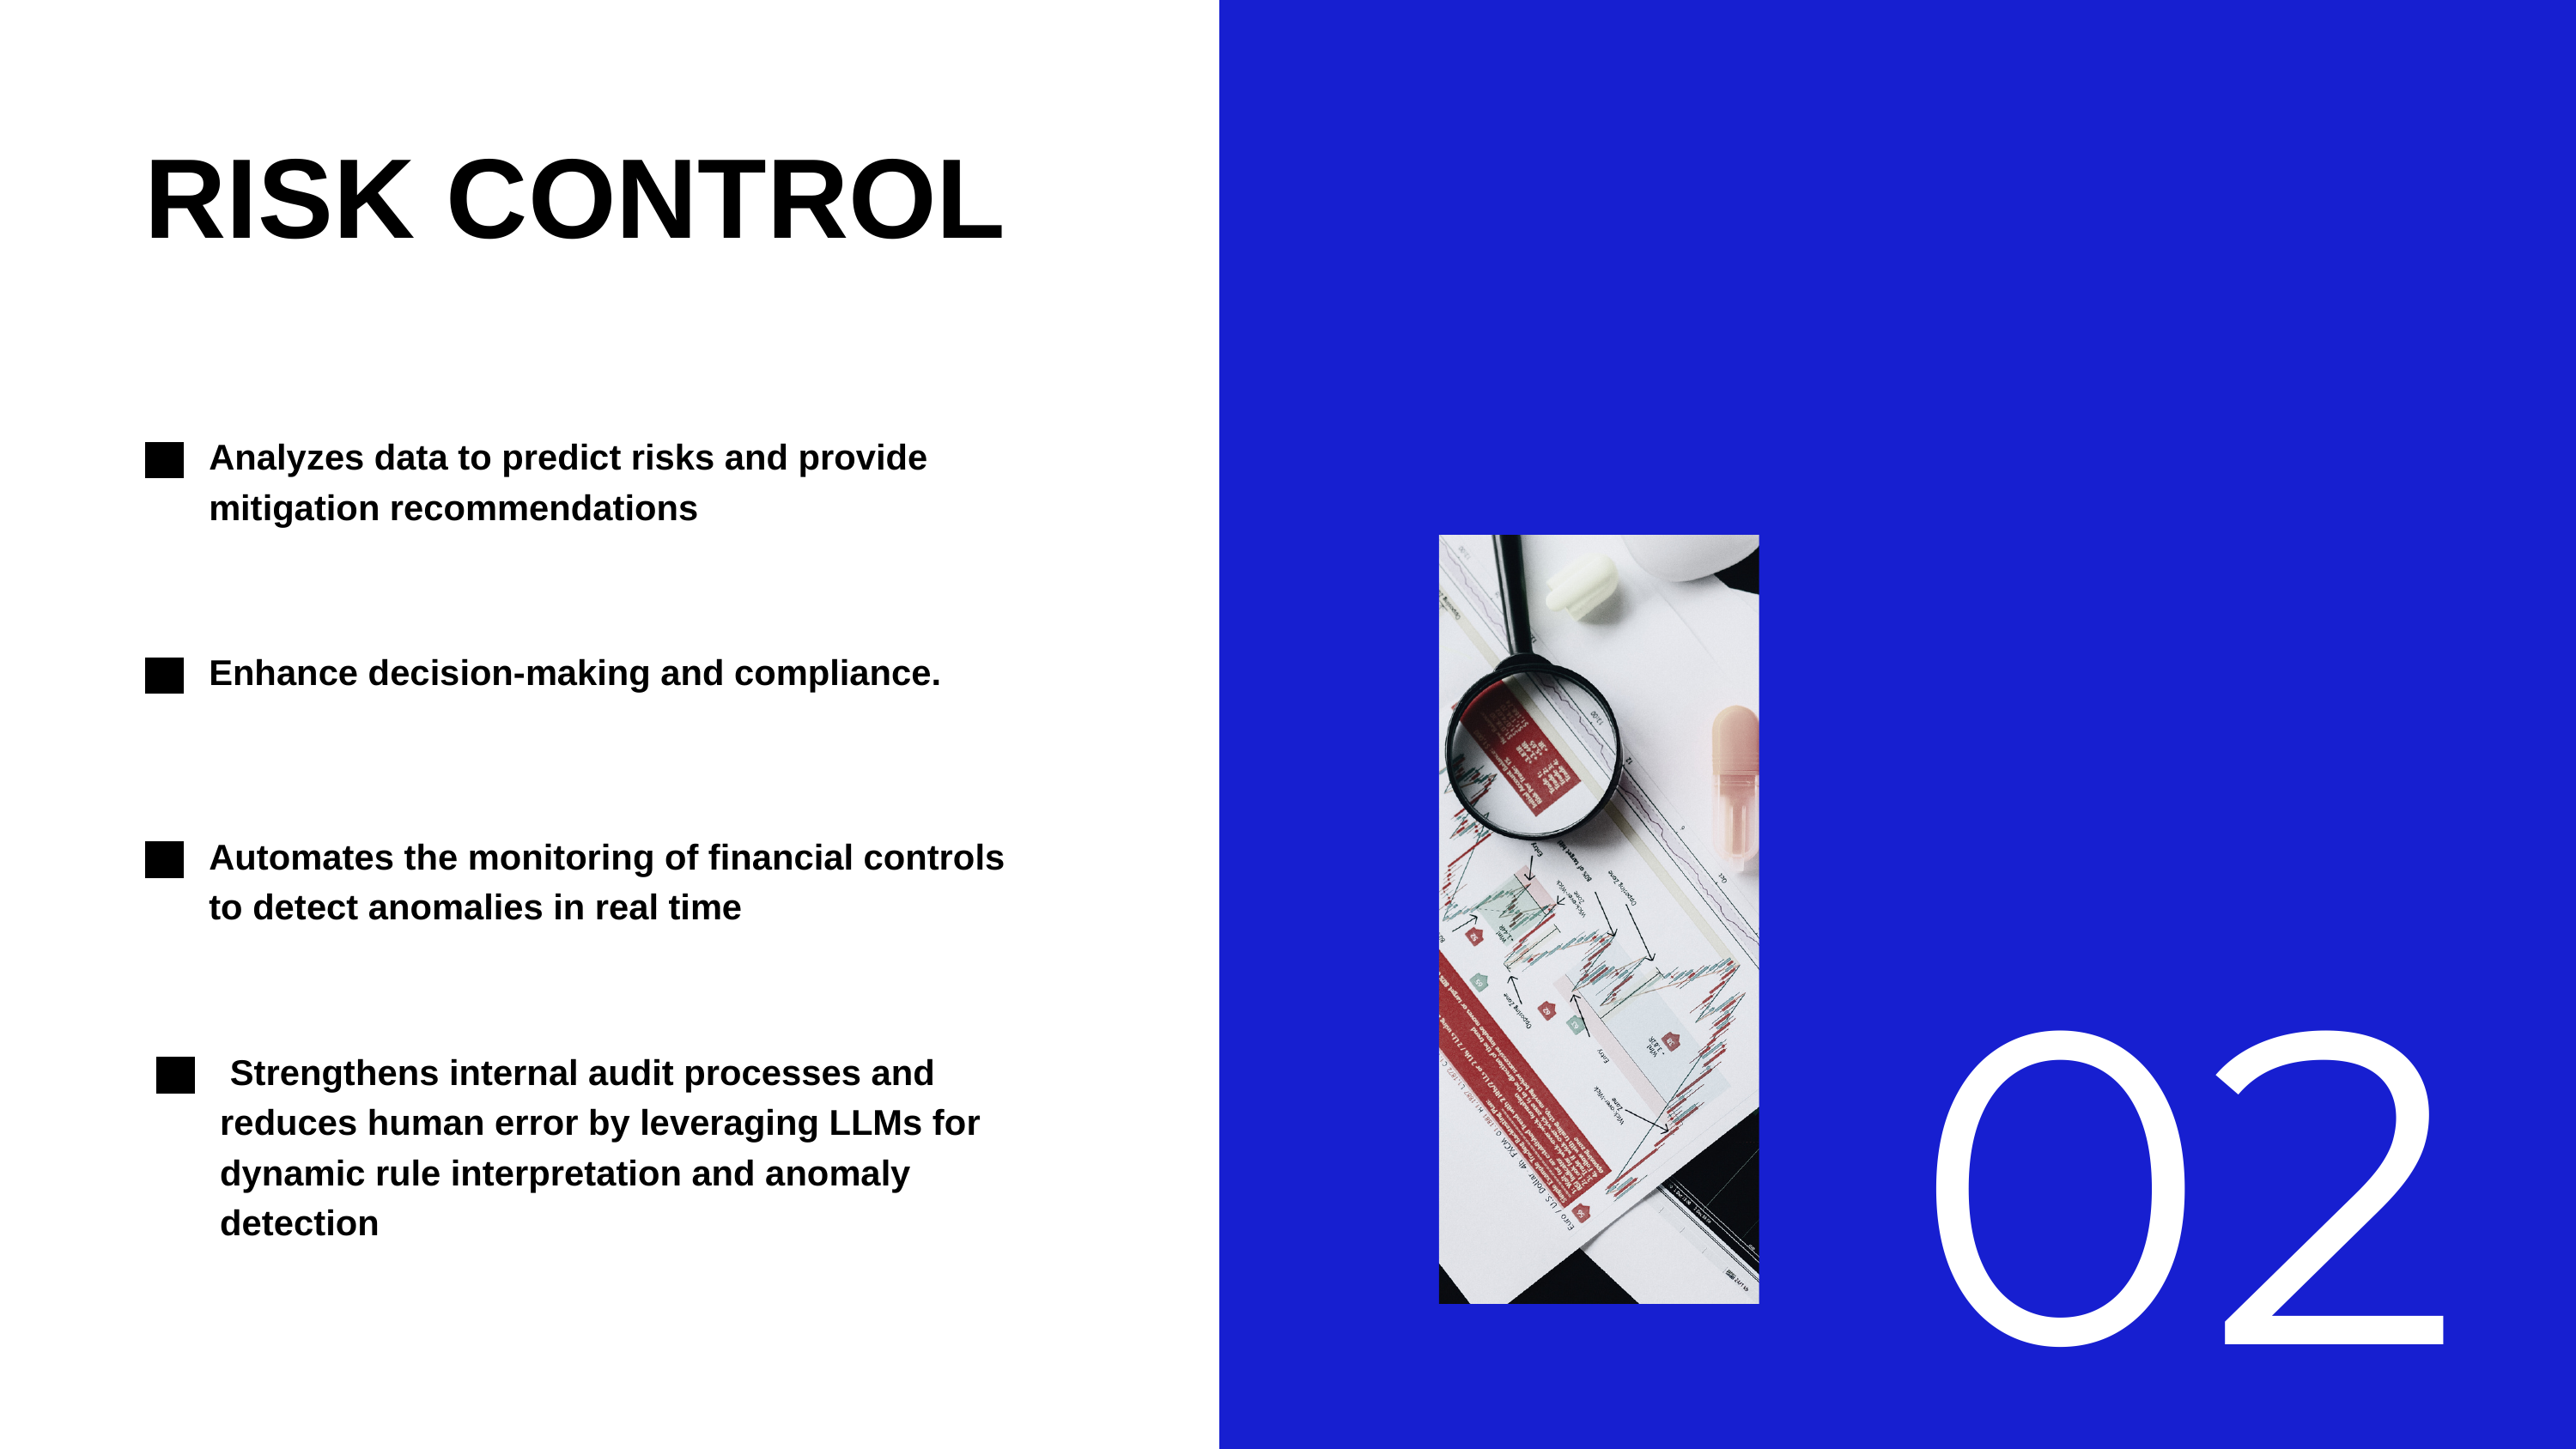

RISK CONTROL
Analyzes data to predict risks and provide mitigation recommendations

Enhance decision-making and compliance.

02
Automates the monitoring of financial controls to detect anomalies in real time

 Strengthens internal audit processes and reduces human error by leveraging LLMs for dynamic rule interpretation and anomaly detection